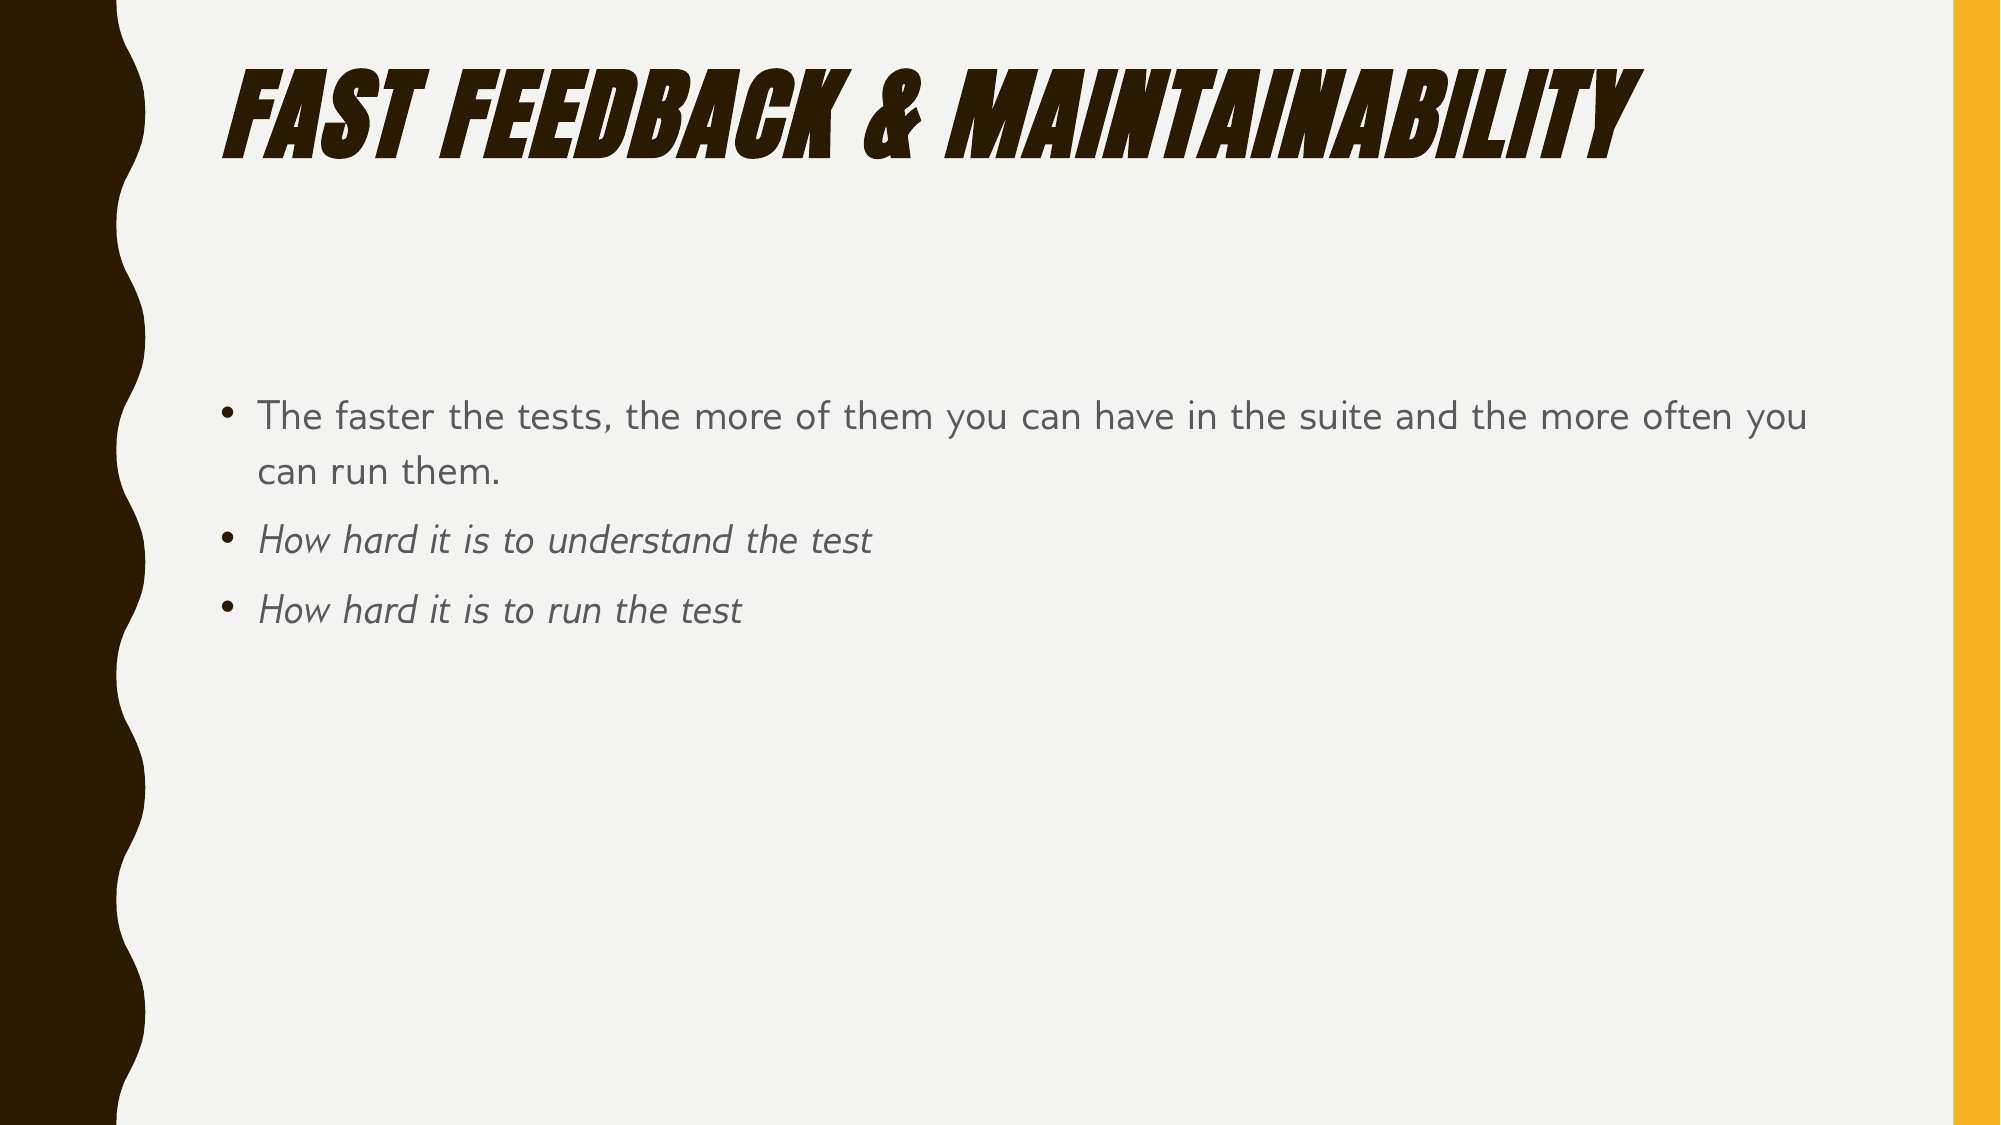

# Fast feedback & maintainability
The faster the tests, the more of them you can have in the suite and the more often you can run them.
How hard it is to understand the test
How hard it is to run the test